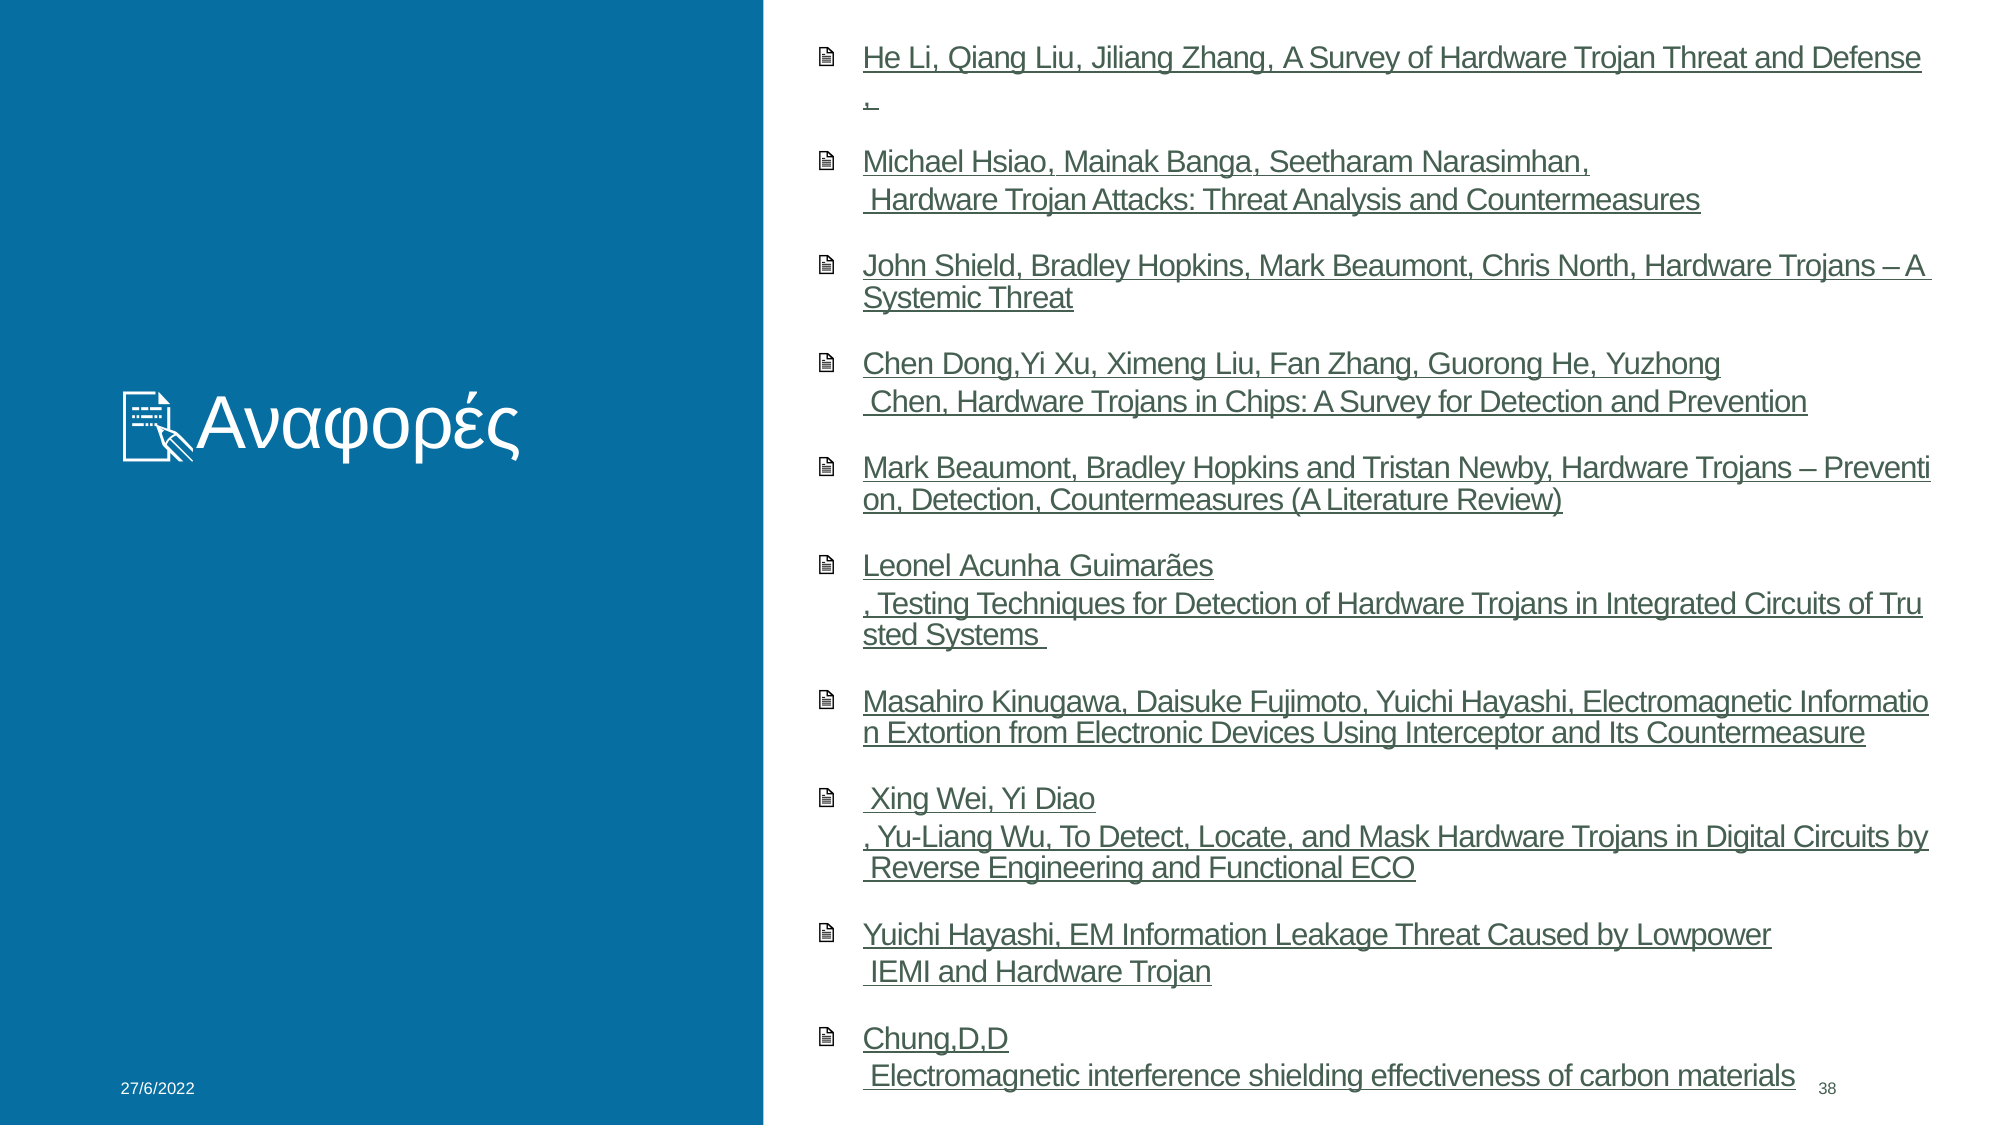

He Li, Qiang Liu, Jiliang Zhang, A Survey of Hardware Trojan Threat and Defense,
Michael Hsiao, Mainak Banga, Seetharam Narasimhan, Hardware Trojan Attacks: Threat Analysis and Countermeasures
John Shield, Bradley Hopkins, Mark Beaumont, Chris North, Hardware Trojans – A Systemic Threat
Chen Dong,Yi Xu, Ximeng Liu, Fan Zhang, Guorong He, Yuzhong Chen, Hardware Trojans in Chips: A Survey for Detection and Prevention
Mark Beaumont, Bradley Hopkins and Tristan Newby, Hardware Trojans – Prevention, Detection, Countermeasures (A Literature Review)
Leonel Acunha Guimarães, Testing Techniques for Detection of Hardware Trojans in Integrated Circuits of Trusted Systems
Masahiro Kinugawa, Daisuke Fujimoto, Yuichi Hayashi, Electromagnetic Information Extortion from Electronic Devices Using Interceptor and Its Countermeasure
 Xing Wei, Yi Diao, Yu-Liang Wu, To Detect, Locate, and Mask Hardware Trojans in Digital Circuits by Reverse Engineering and Functional ECO
Yuichi Hayashi, EM Information Leakage Threat Caused by Lowpower IEMI and Hardware Trojan
Chung,D,D Electromagnetic interference shielding effectiveness of carbon materials
Side-Channel Trojan Insertion – a Practical Foundry-Side Attack via ECO Tiago Perez, Malik Imran, Pablo Vaz and Samuel Pagliarini
# 📝Αναφορές

27/6/2022

38